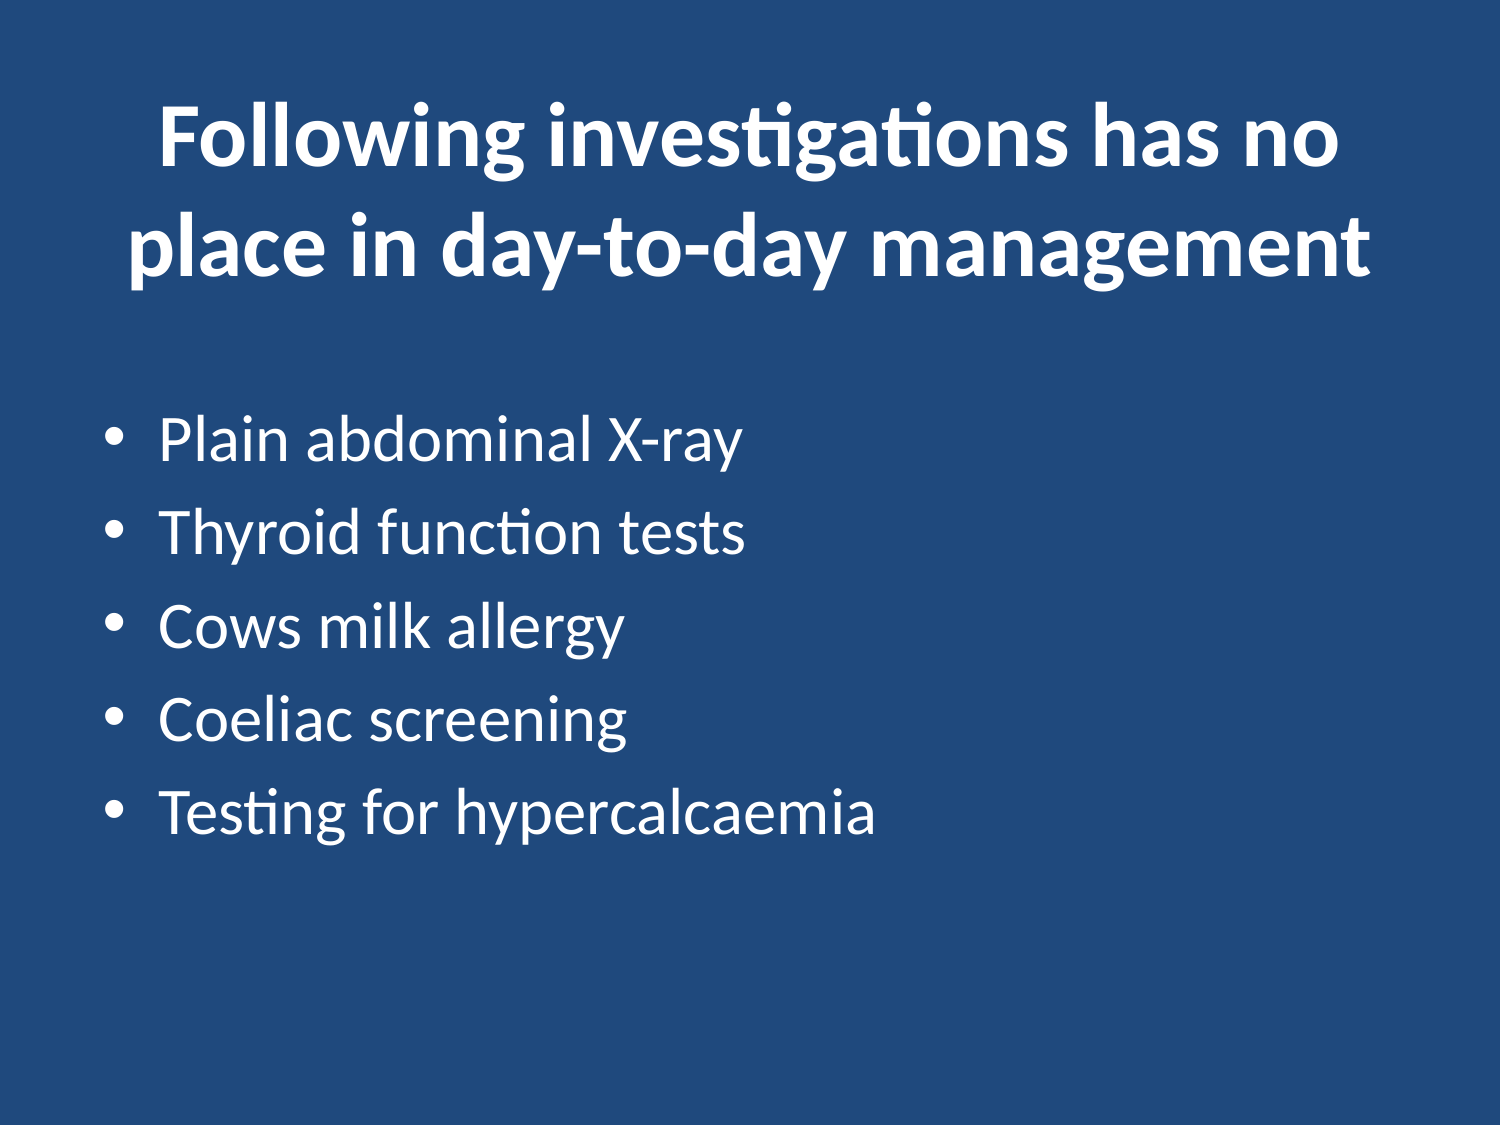

# Following investigations has no place in day-to-day management
Plain abdominal X-ray
Thyroid function tests
Cows milk allergy
Coeliac screening
Testing for hypercalcaemia